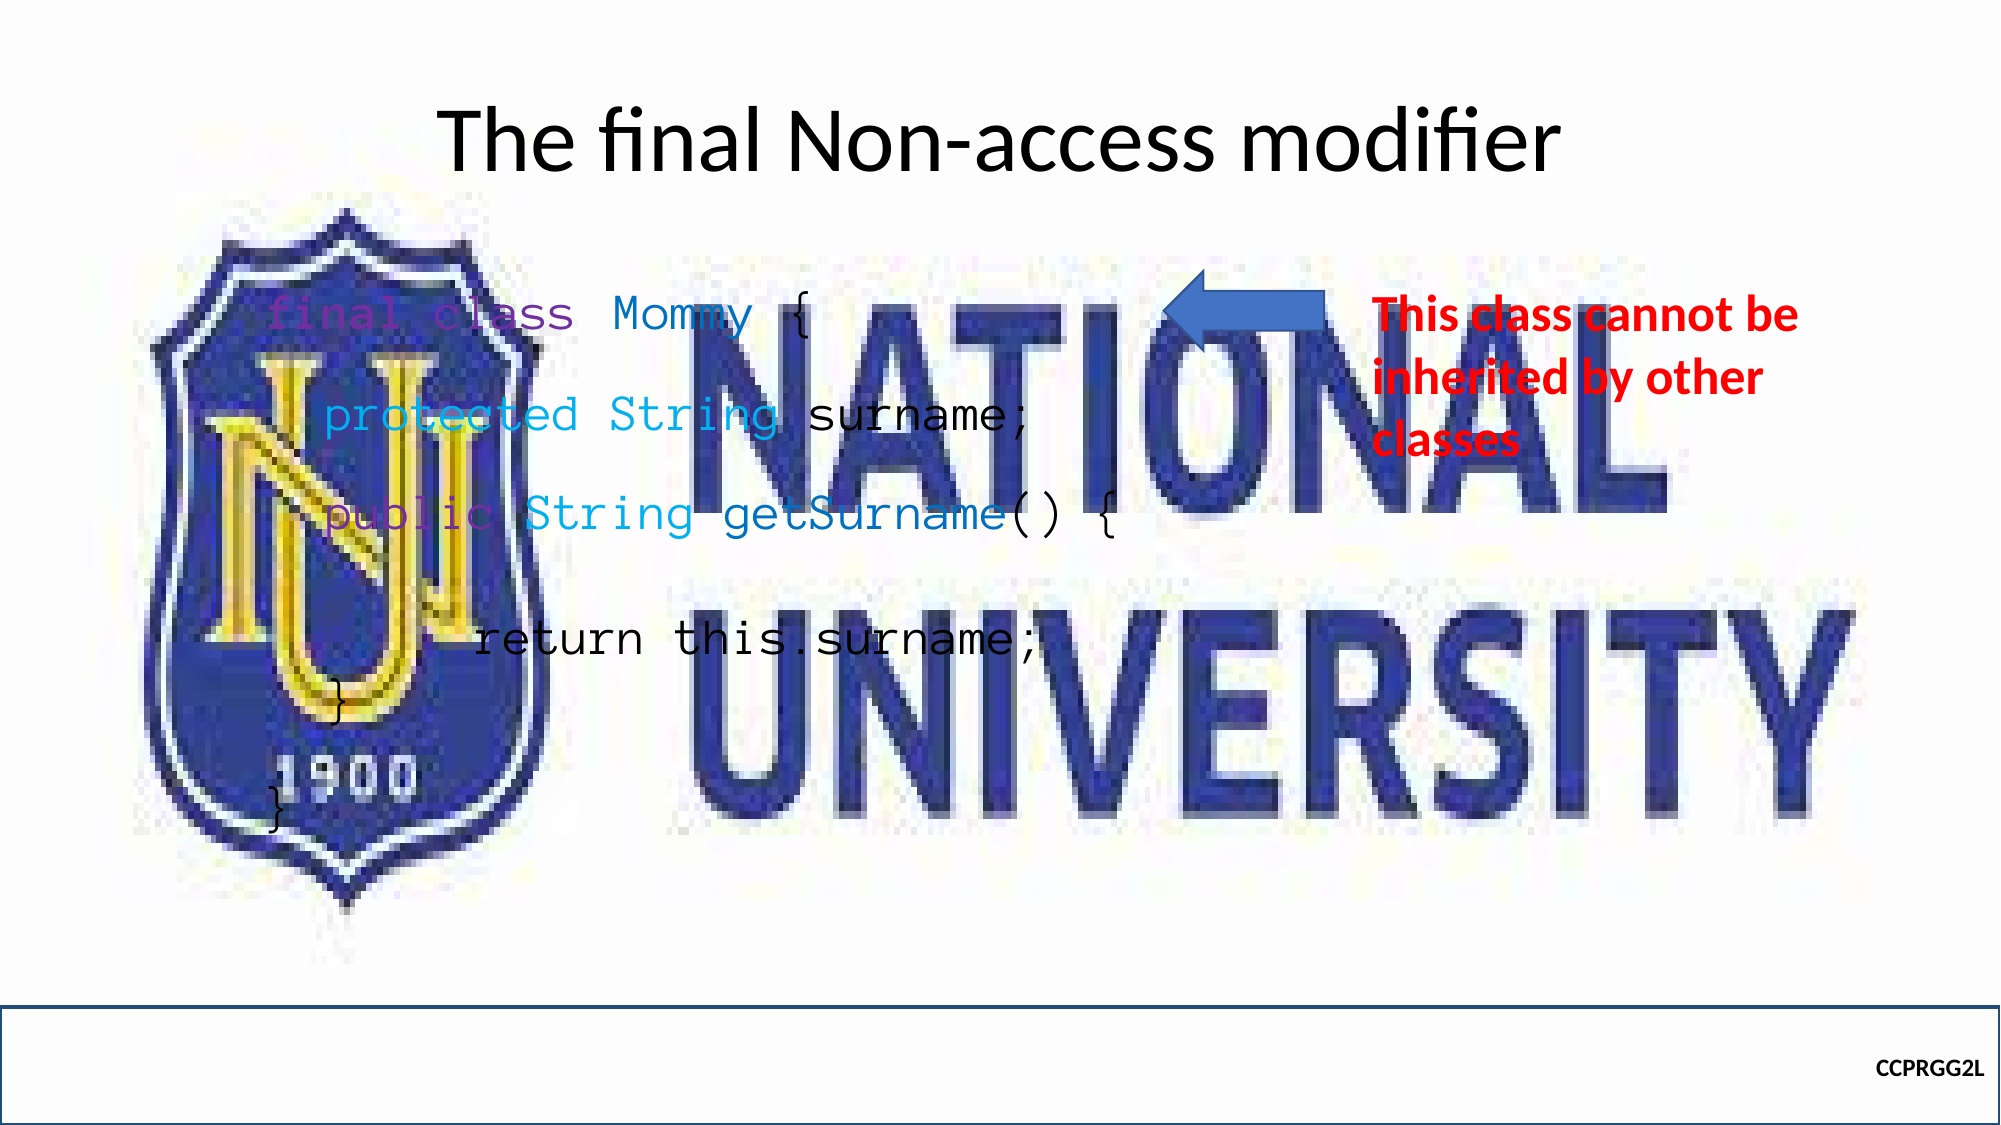

# The final Non-access modifier
Mommy
{
final class

This class cannot be inherited by other classes
protected String surname;

public String getSurname() {

	return this.surname;
}

}
CCPRGG2L